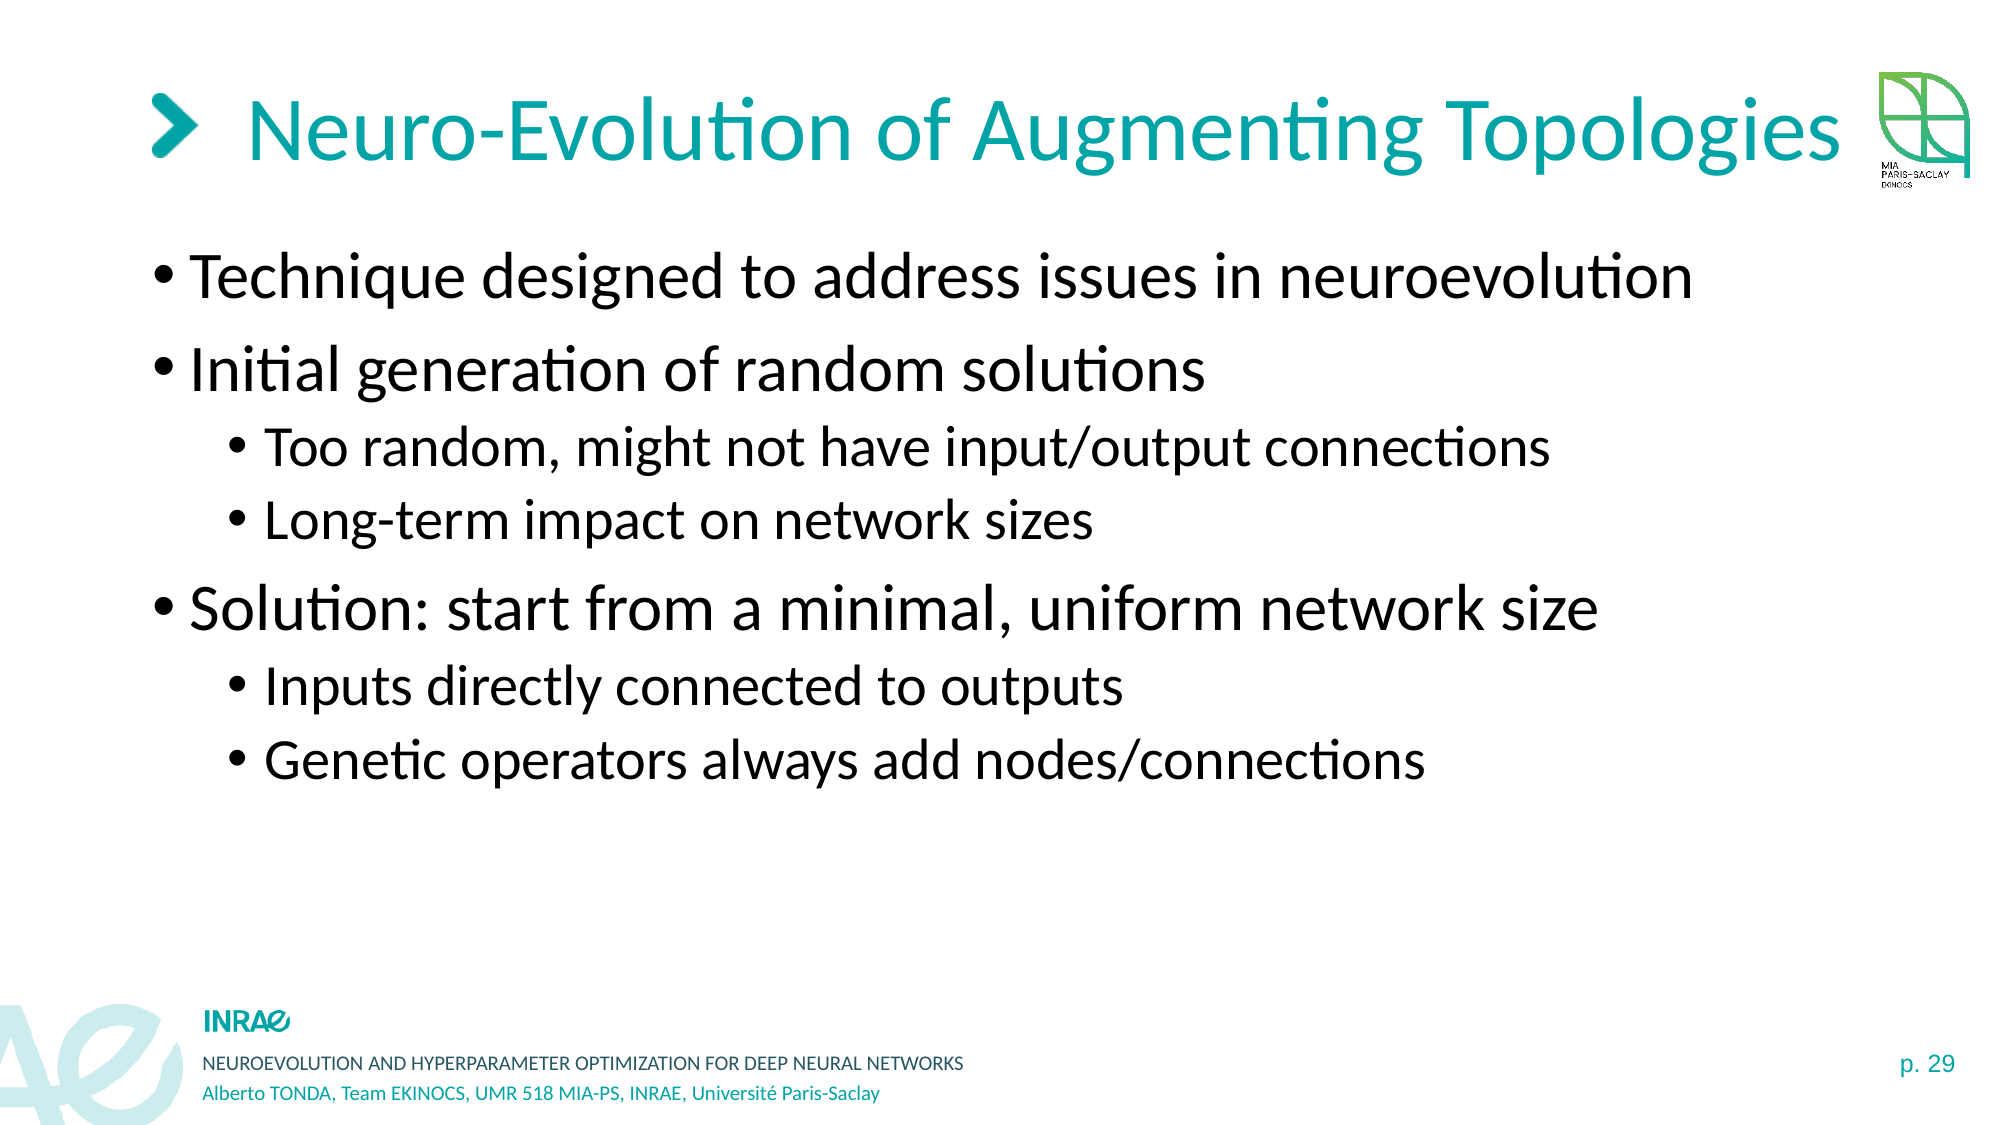

# Neuro-Evolution of Augmenting Topologies
Technique designed to address issues in neuroevolution
Initial generation of random solutions
Too random, might not have input/output connections
Long-term impact on network sizes
Solution: start from a minimal, uniform network size
Inputs directly connected to outputs
Genetic operators always add nodes/connections